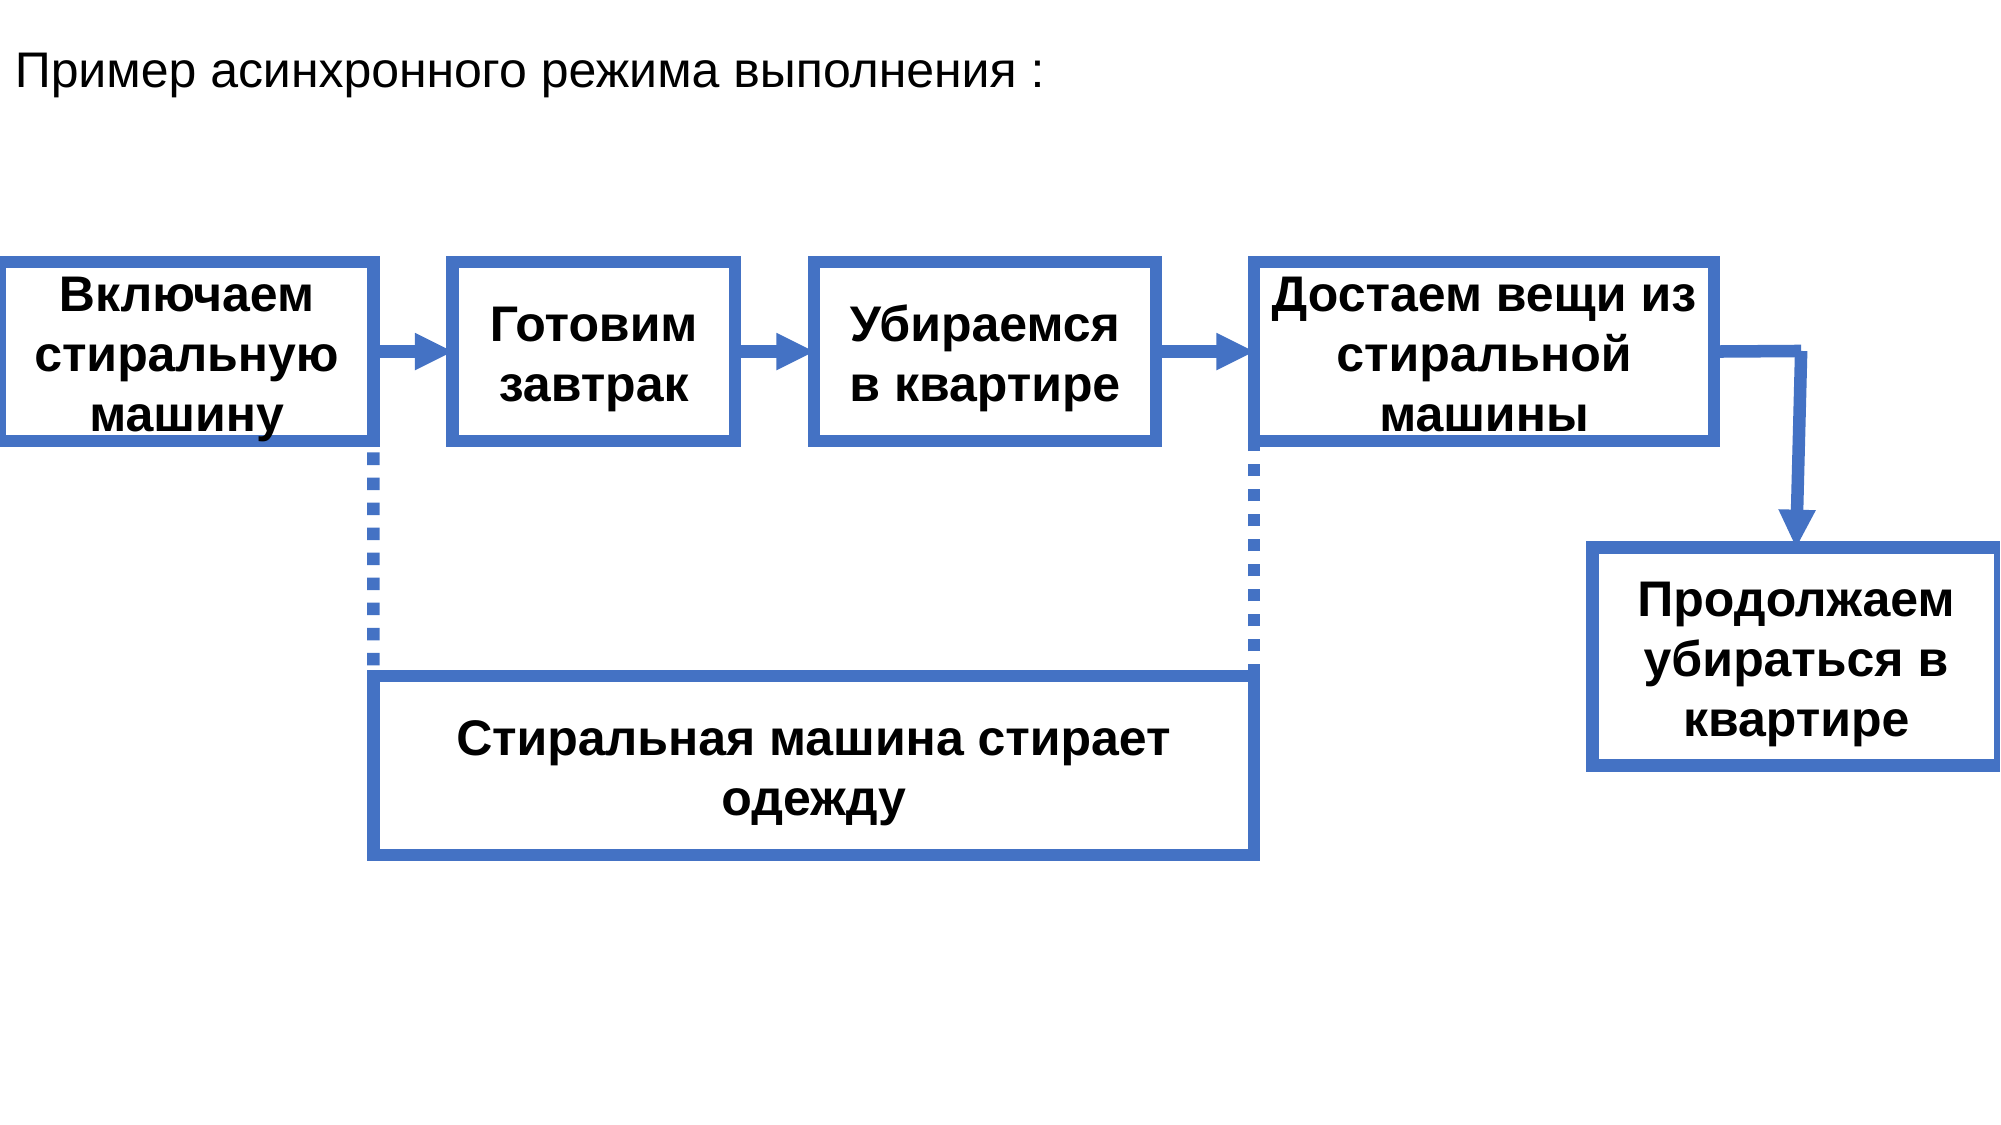

Пример асинхронного режима выполнения :
Включаем стиральную машину
Готовим завтрак
Убираемся в квартире
Достаем вещи из стиральной машины
Продолжаем убираться в квартире
Стиральная машина стирает одежду